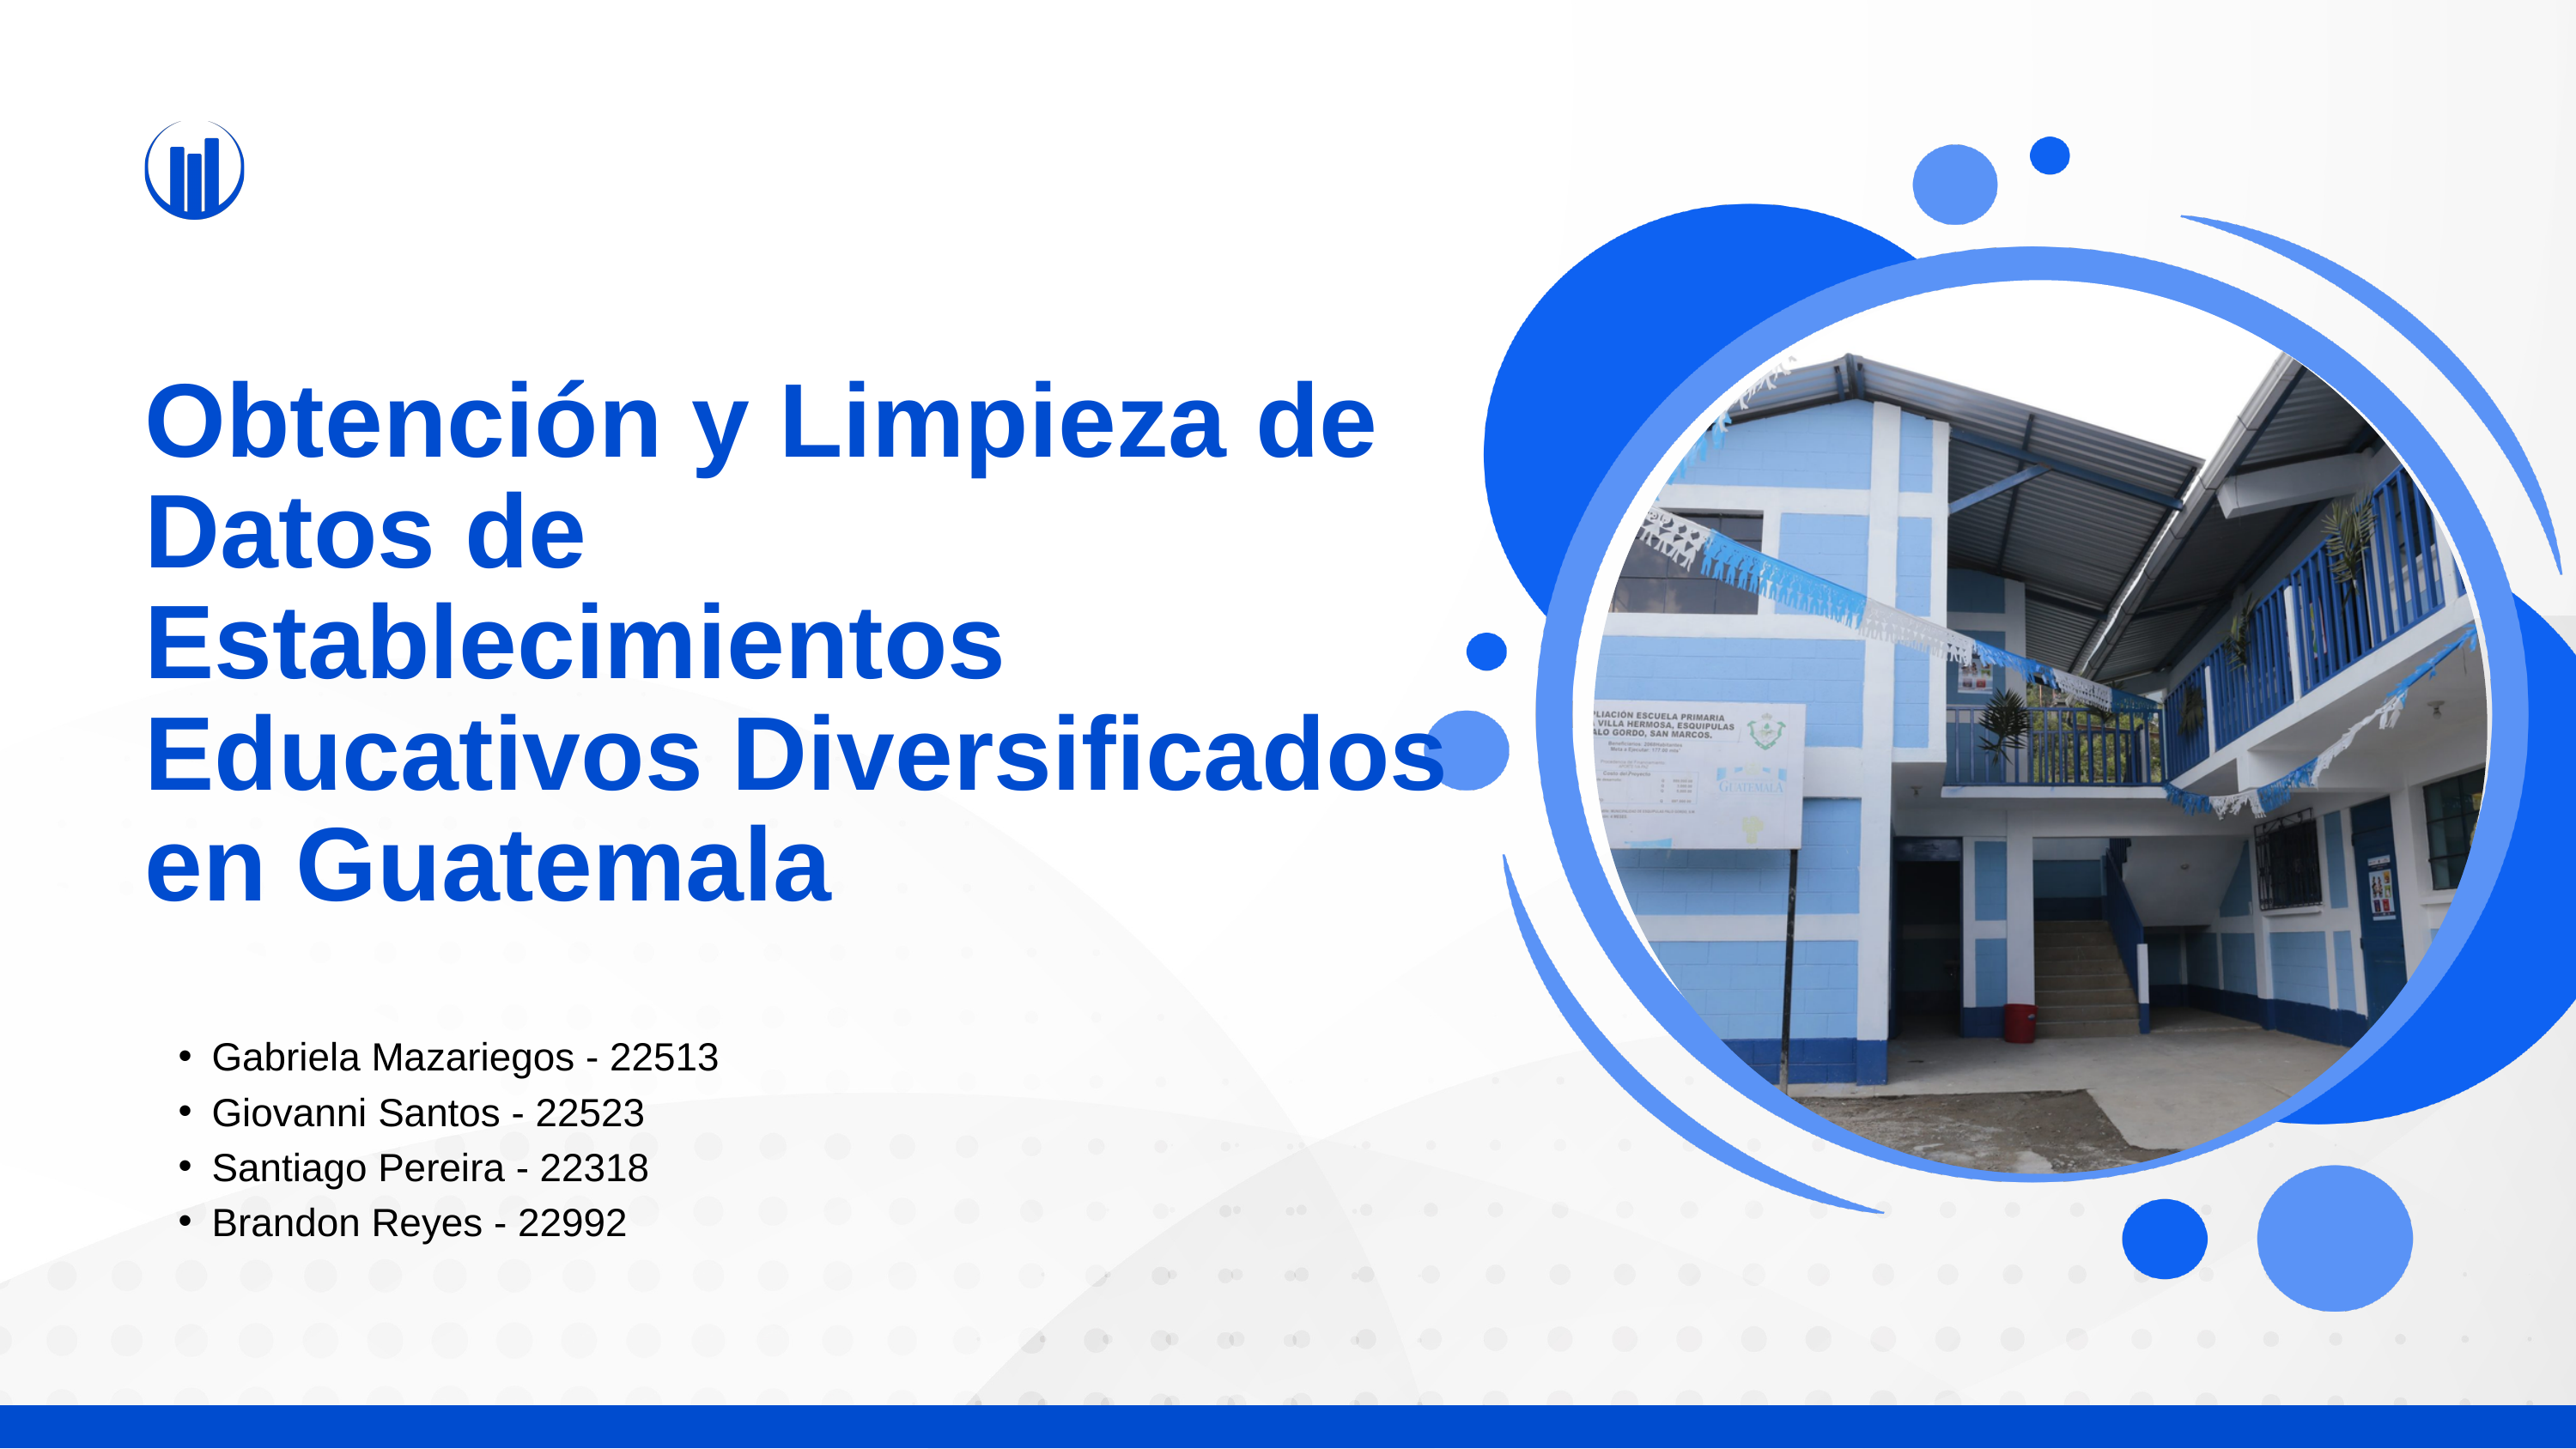

Obtención y Limpieza de Datos de Establecimientos Educativos Diversificados en Guatemala

Gabriela Mazariegos - 22513
Giovanni Santos - 22523
Santiago Pereira - 22318
Brandon Reyes - 22992